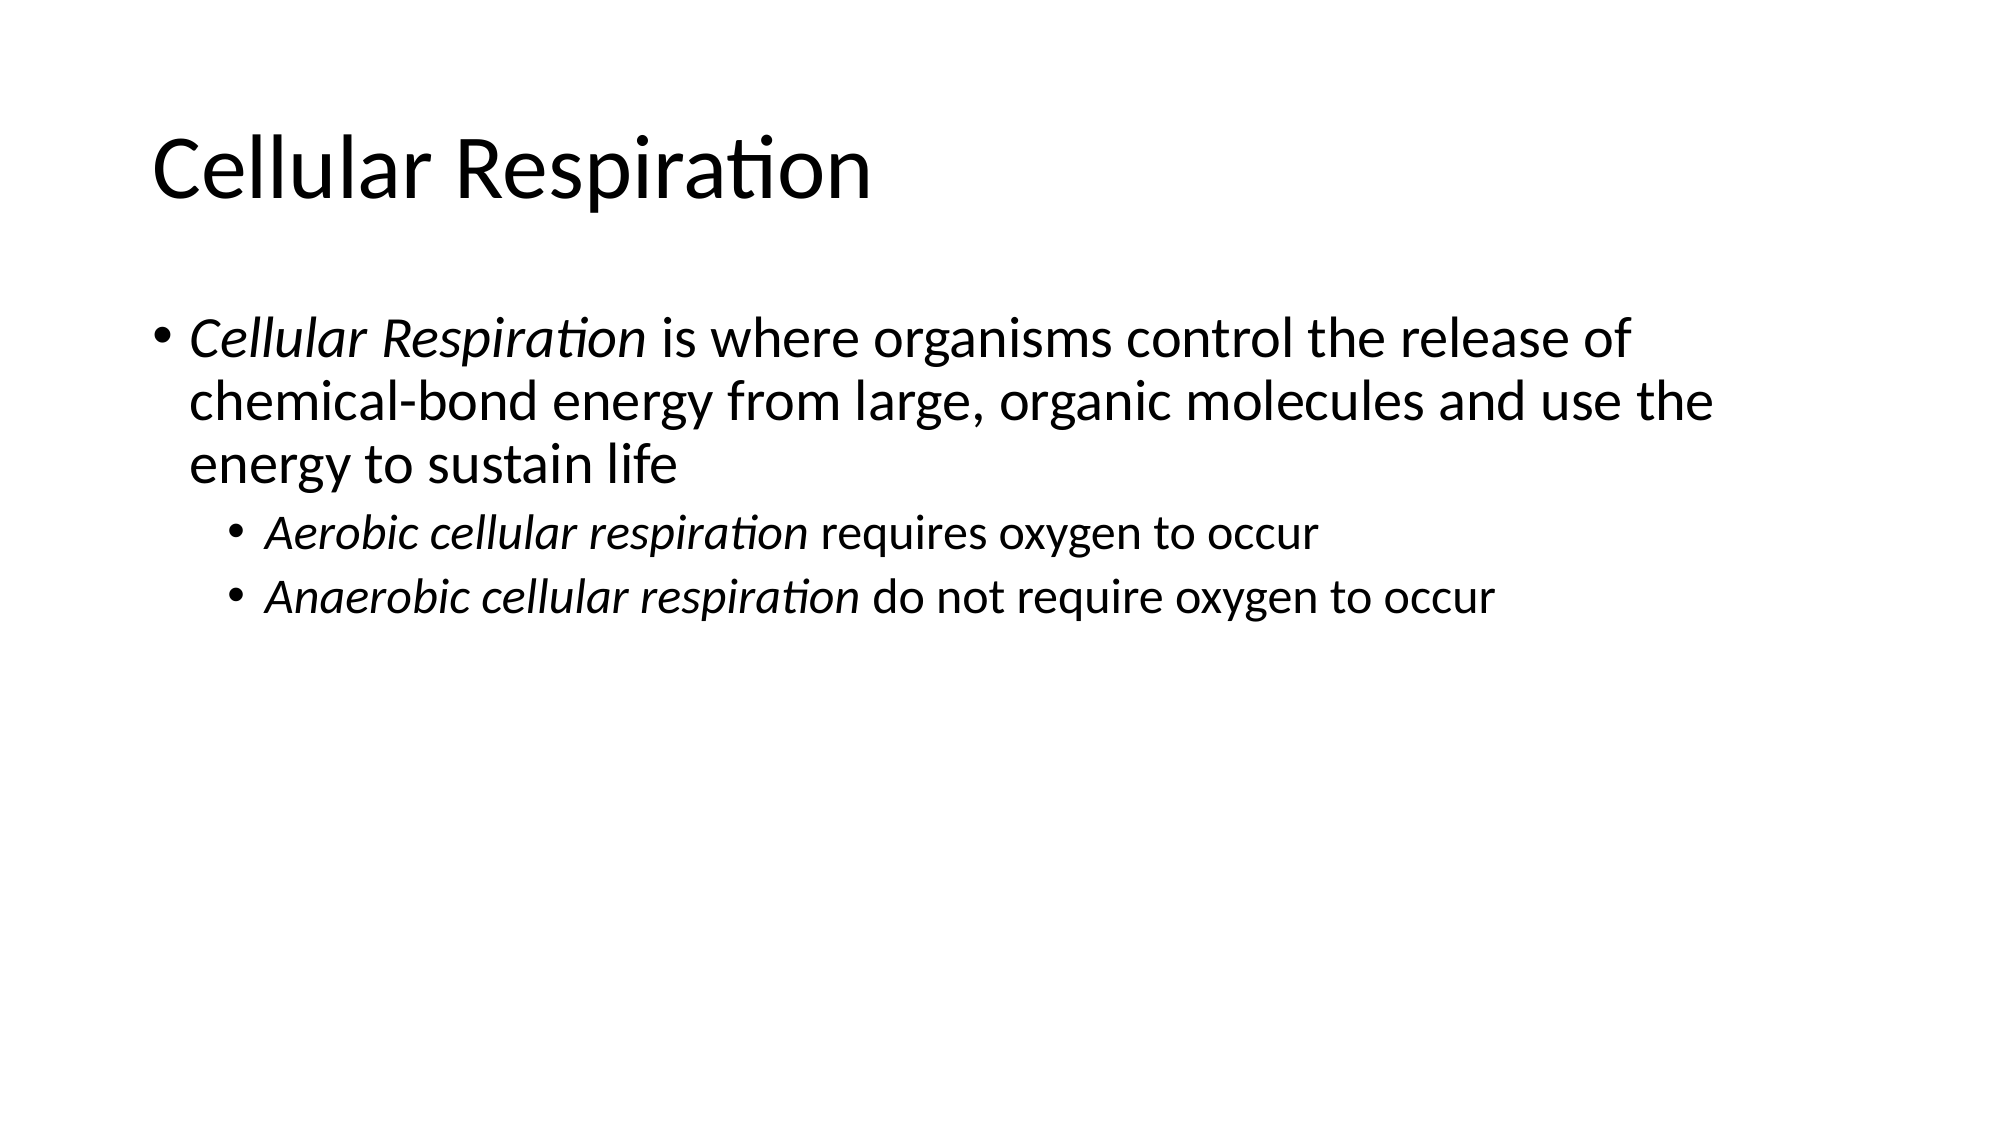

# Cellular Respiration
Cellular Respiration is where organisms control the release of chemical-bond energy from large, organic molecules and use the energy to sustain life
Aerobic cellular respiration requires oxygen to occur
Anaerobic cellular respiration do not require oxygen to occur